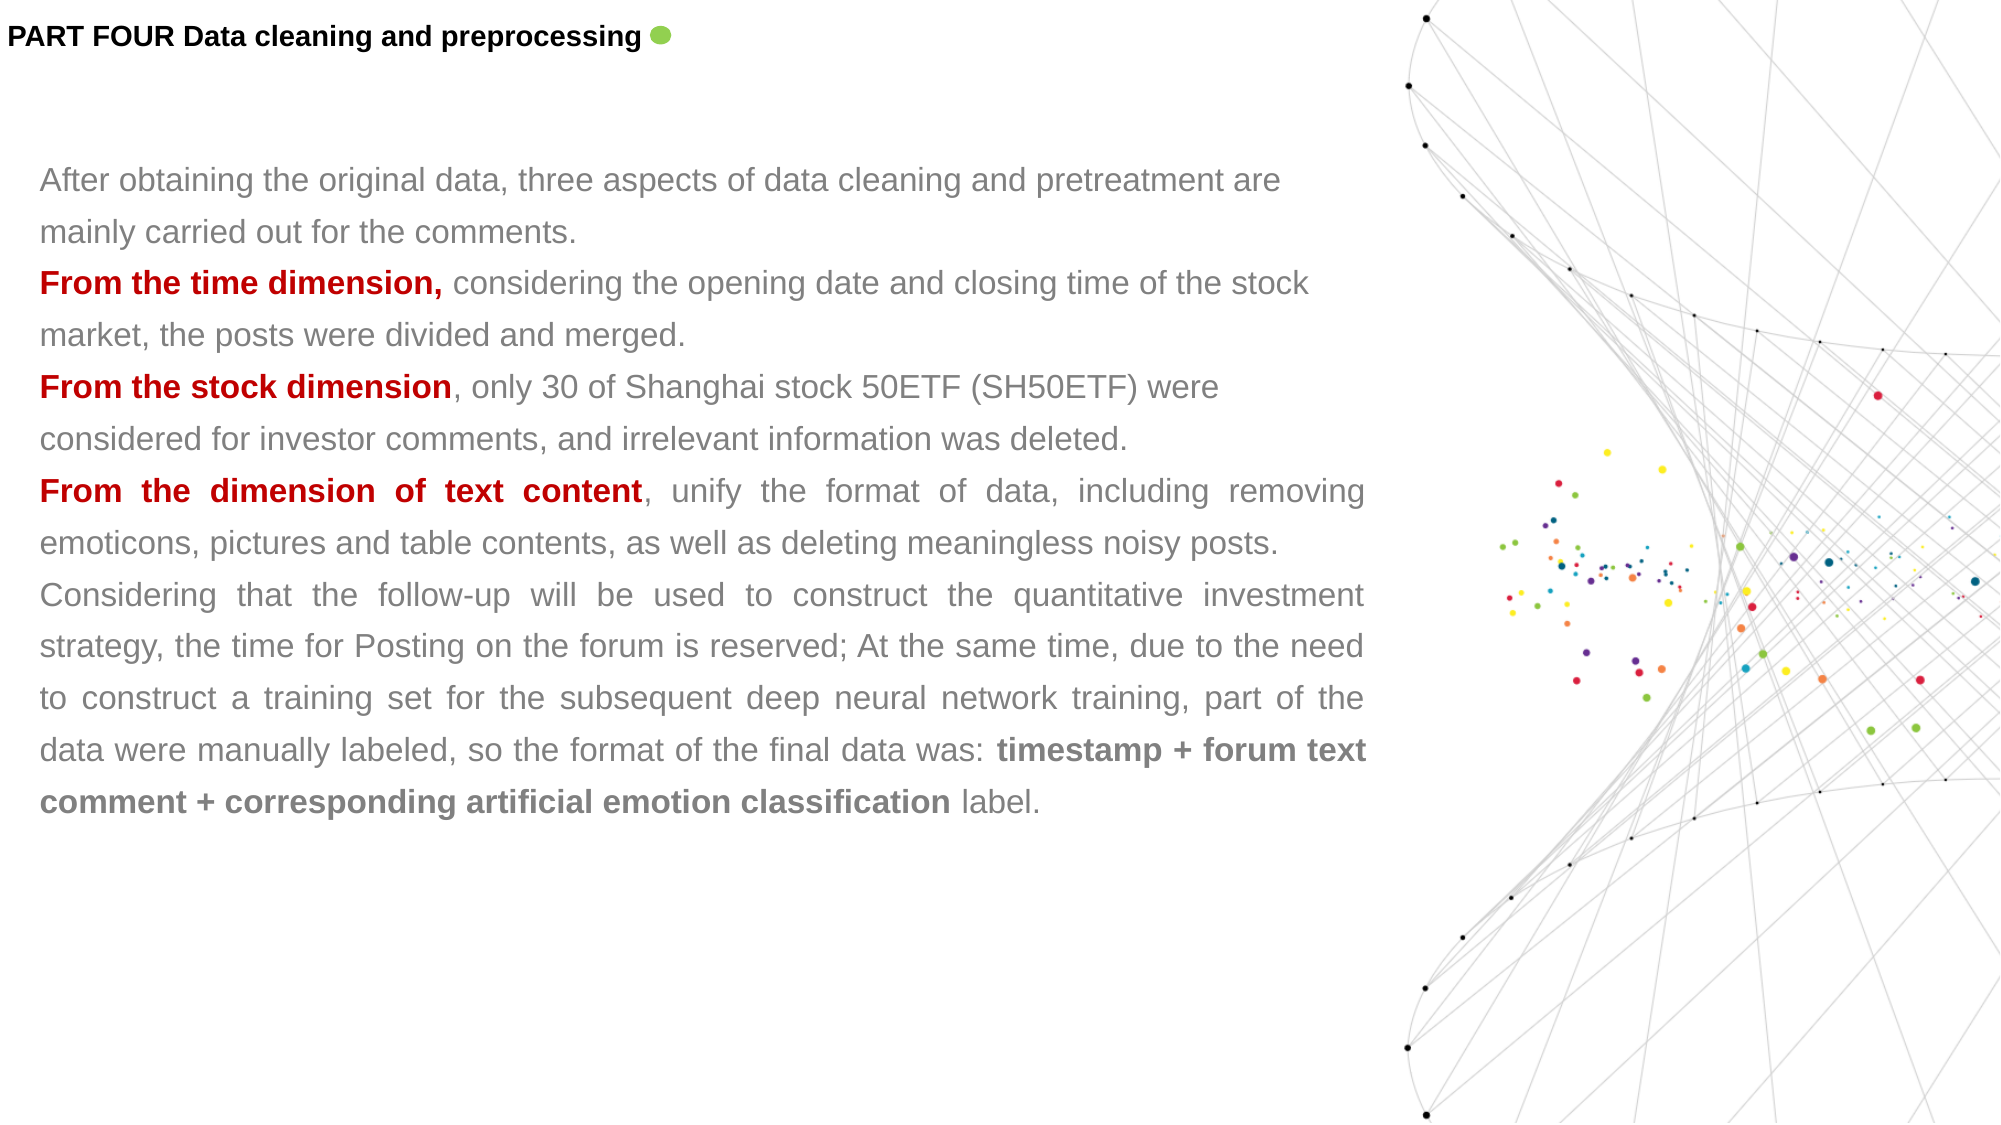

PART FOUR Data cleaning and preprocessing

After obtaining the original data, three aspects of data cleaning and pretreatment are mainly carried out for the comments.
From the time dimension, considering the opening date and closing time of the stock market, the posts were divided and merged.
From the stock dimension, only 30 of Shanghai stock 50ETF (SH50ETF) were considered for investor comments, and irrelevant information was deleted.
From the dimension of text content, unify the format of data, including removing emoticons, pictures and table contents, as well as deleting meaningless noisy posts.
Considering that the follow-up will be used to construct the quantitative investment strategy, the time for Posting on the forum is reserved; At the same time, due to the need to construct a training set for the subsequent deep neural network training, part of the data were manually labeled, so the format of the final data was: timestamp + forum text comment + corresponding artificial emotion classification label.